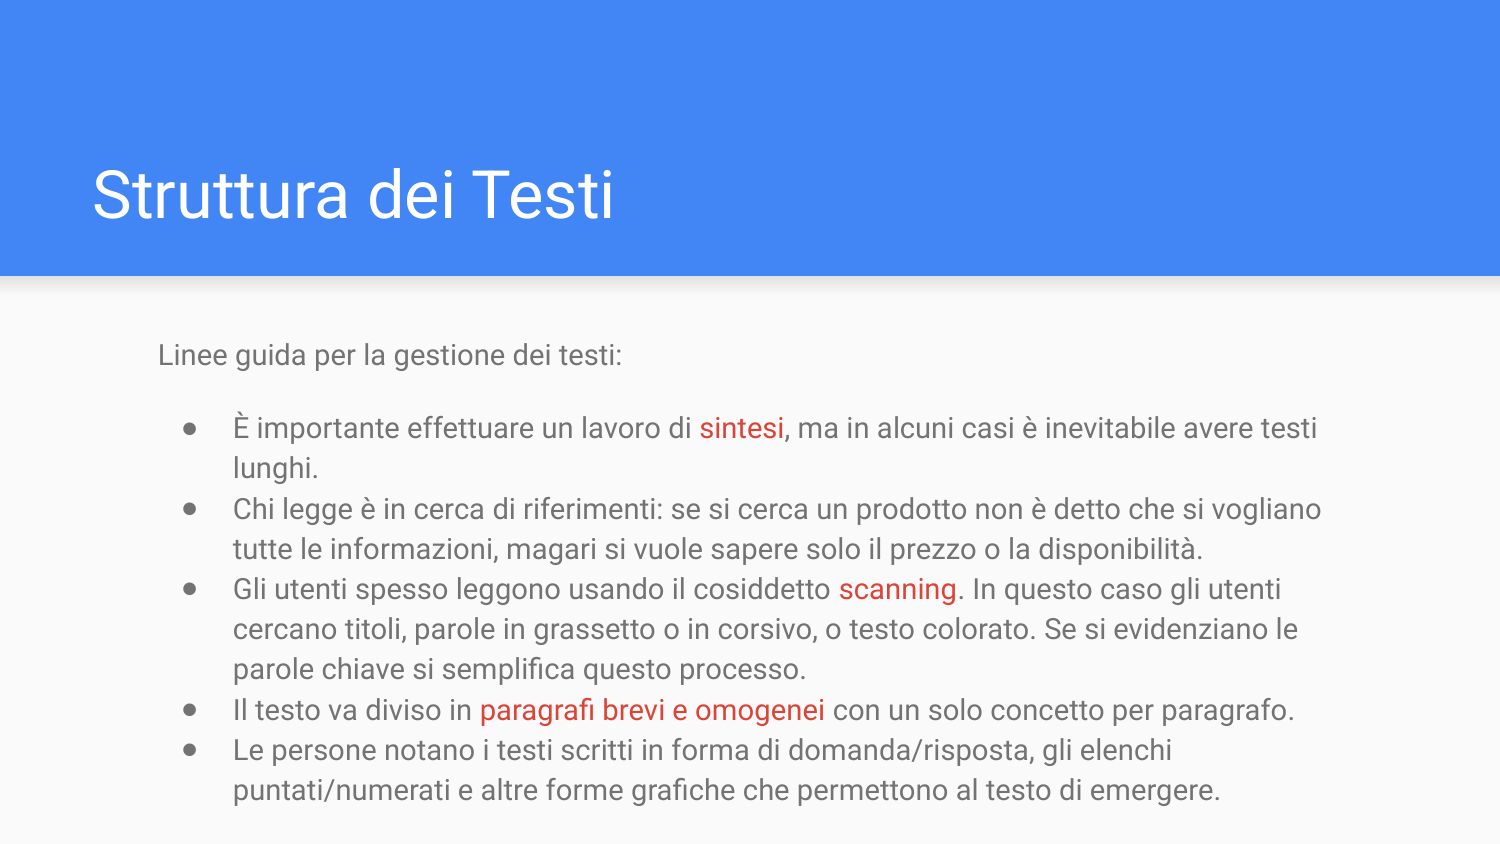

# Struttura dei Testi
Linee guida per la gestione dei testi:
È importante effettuare un lavoro di sintesi, ma in alcuni casi è inevitabile avere testi lunghi.
Chi legge è in cerca di riferimenti: se si cerca un prodotto non è detto che si vogliano tutte le informazioni, magari si vuole sapere solo il prezzo o la disponibilità.
Gli utenti spesso leggono usando il cosiddetto scanning. In questo caso gli utenti cercano titoli, parole in grassetto o in corsivo, o testo colorato. Se si evidenziano le parole chiave si semplifica questo processo.
Il testo va diviso in paragrafi brevi e omogenei con un solo concetto per paragrafo.
Le persone notano i testi scritti in forma di domanda/risposta, gli elenchi puntati/numerati e altre forme grafiche che permettono al testo di emergere.